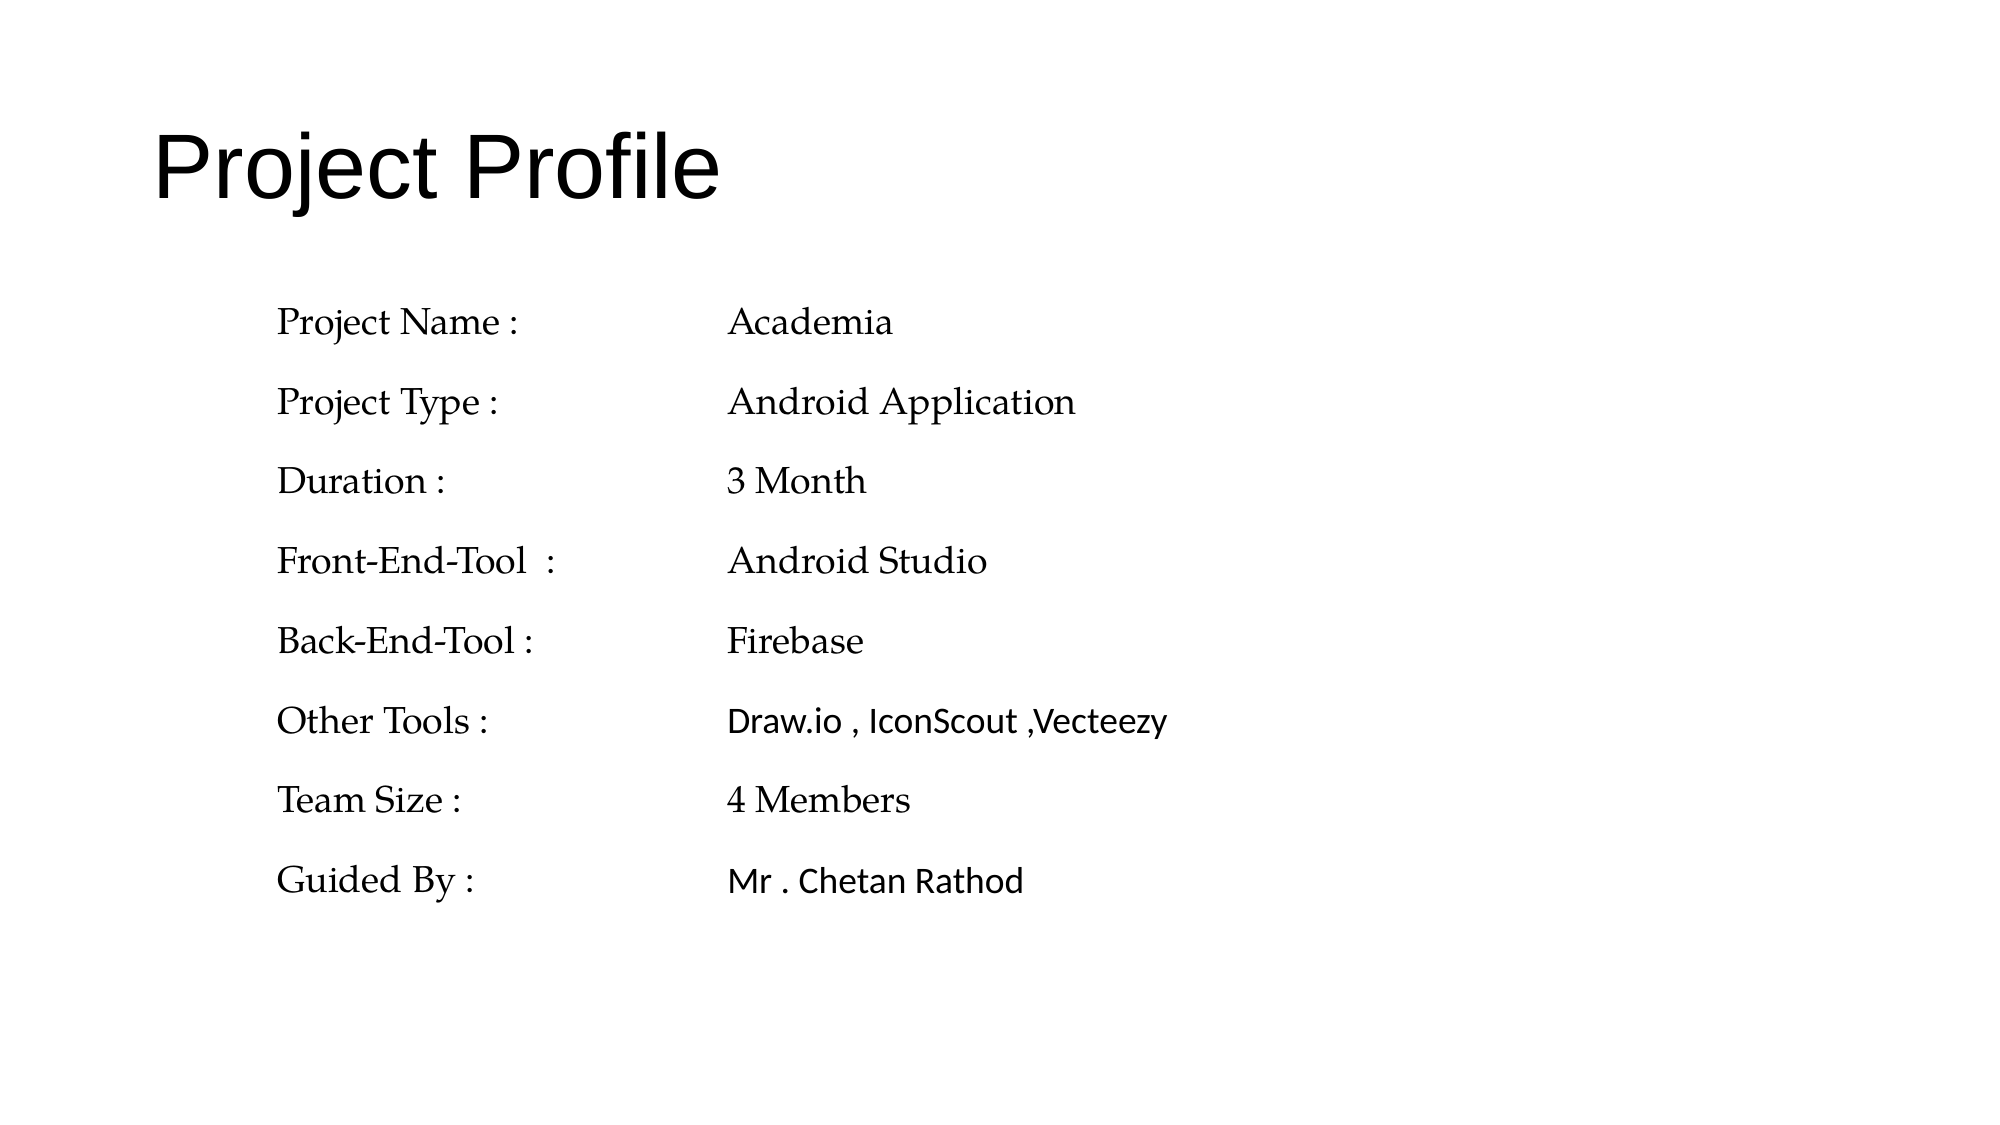

# Project Profile
| Project Name : | Academia |
| --- | --- |
| Project Type : | Android Application |
| Duration : | 3 Month |
| Front-End-Tool : | Android Studio |
| Back-End-Tool : | Firebase |
| Other Tools : | Draw.io , IconScout ,Vecteezy |
| Team Size : | 4 Members |
| Guided By : | Mr . Chetan Rathod |